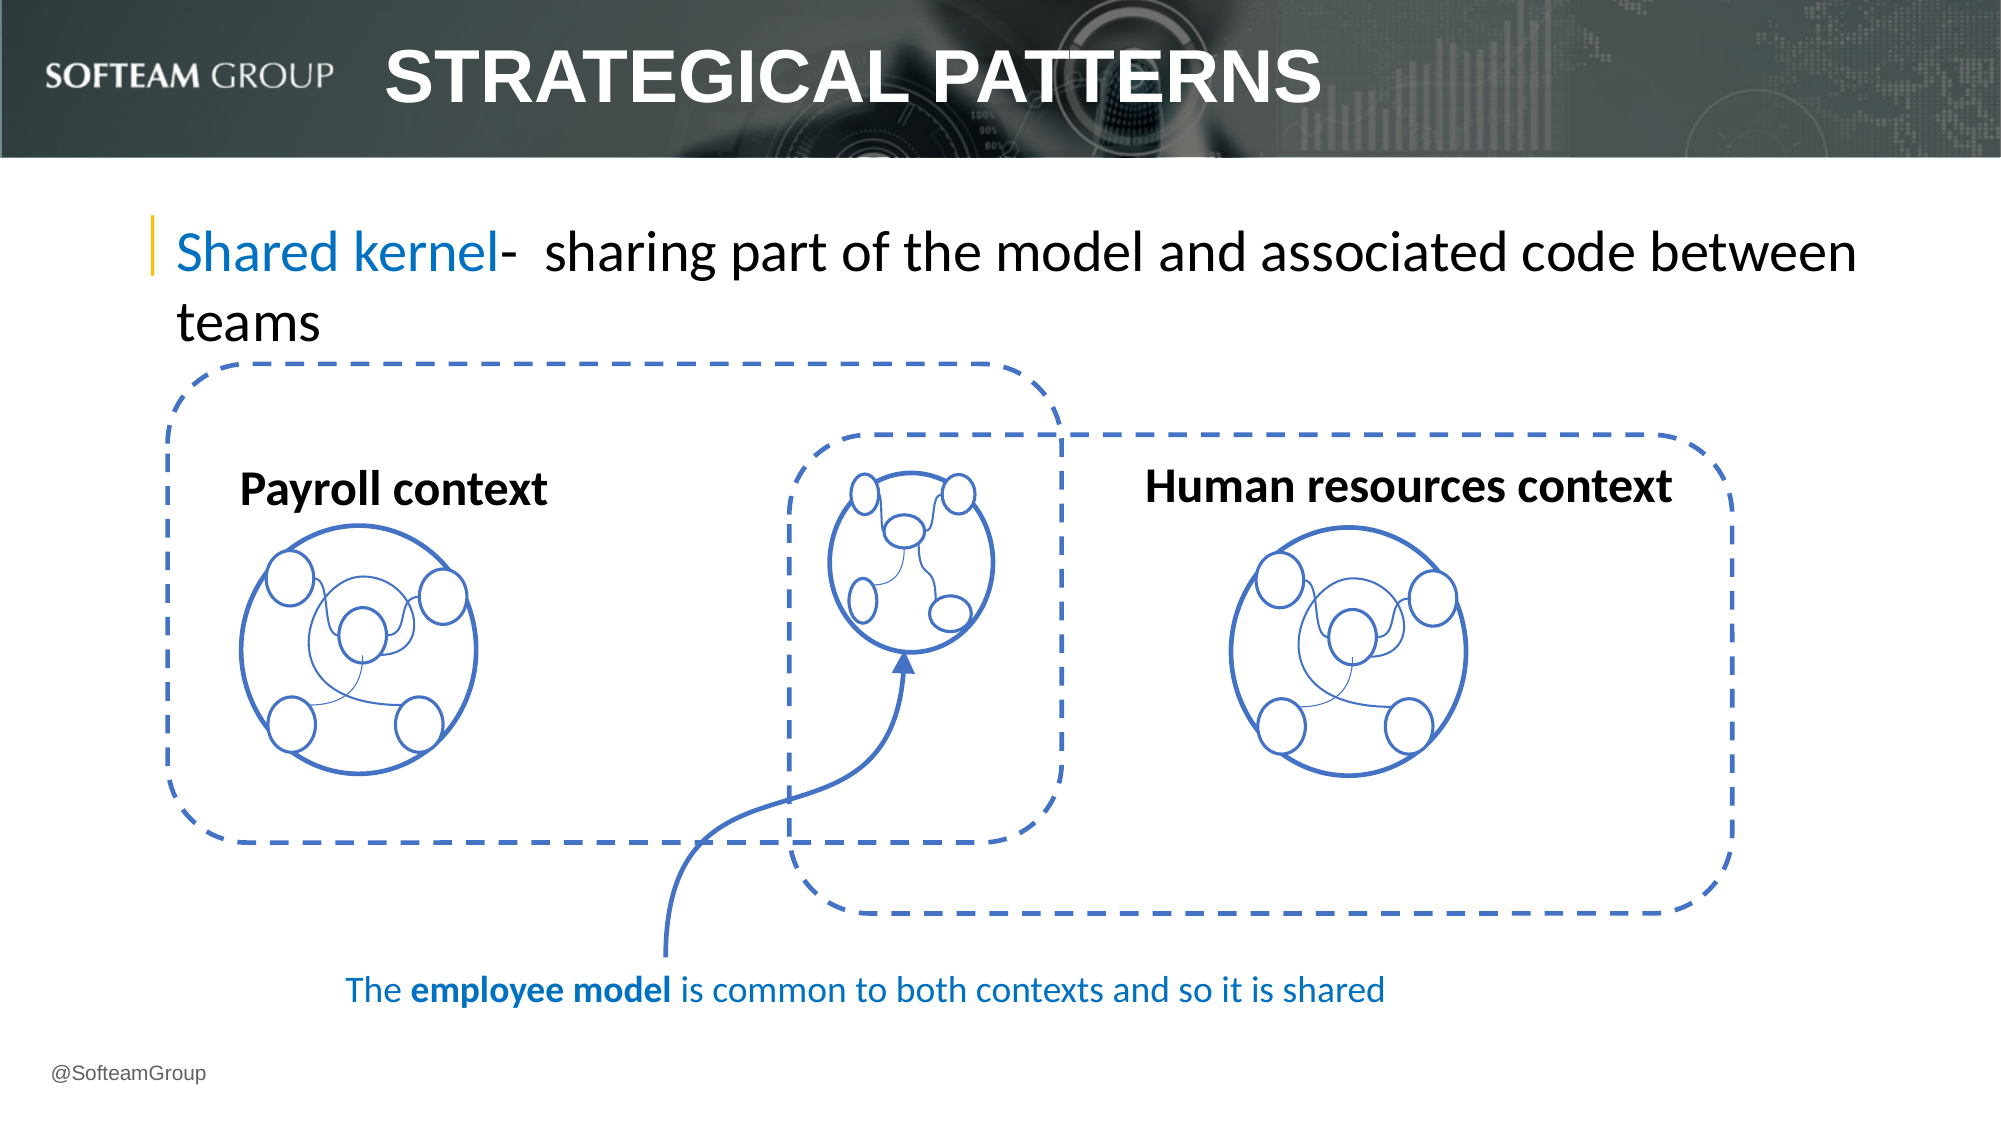

STRATEGICAL PATTERNS
Shared kernel-  sharing part of the model and associated code between teams

Human resources context
Payroll context

The employee model is common to both contexts and so it is shared